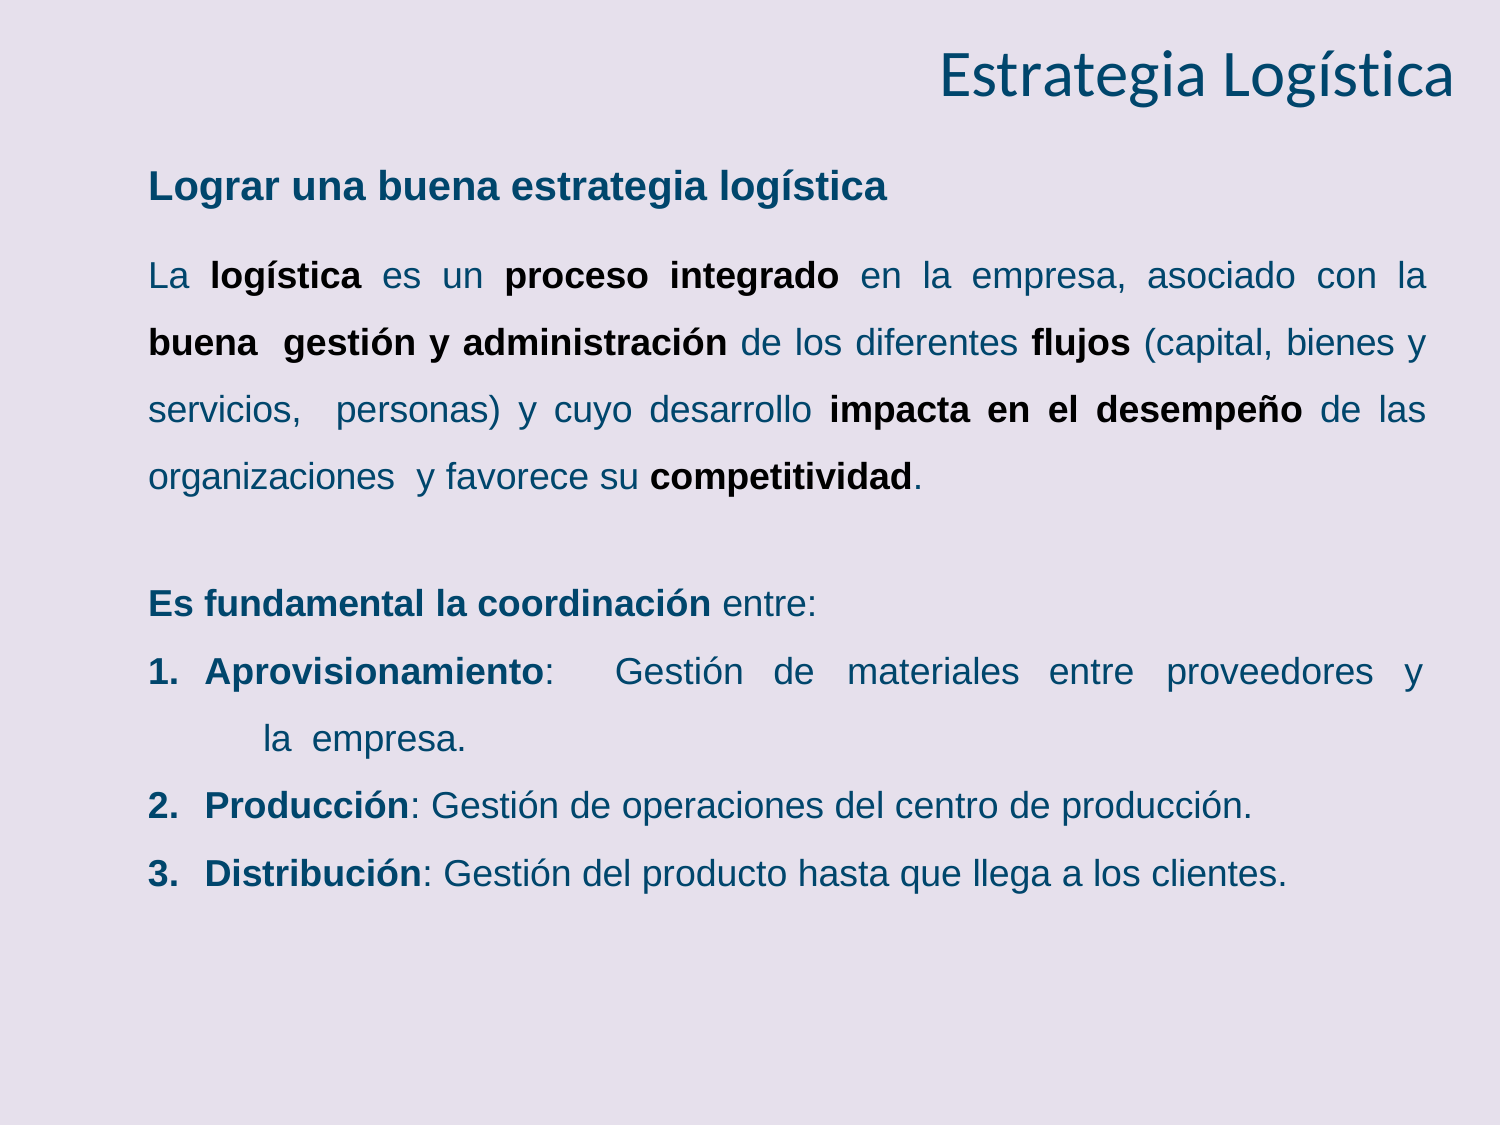

# Estrategia Logística
Lograr una buena estrategia logística
La logística es un proceso integrado en la empresa, asociado con la buena  gestión y administración de los diferentes flujos (capital, bienes y servicios,  personas) y cuyo desarrollo impacta en el desempeño de las organizaciones  y favorece su competitividad.

Es fundamental la coordinación entre:
Aprovisionamiento:	Gestión	de	materiales	entre	proveedores	y	la  empresa.
Producción: Gestión de operaciones del centro de producción.
Distribución: Gestión del producto hasta que llega a los clientes.